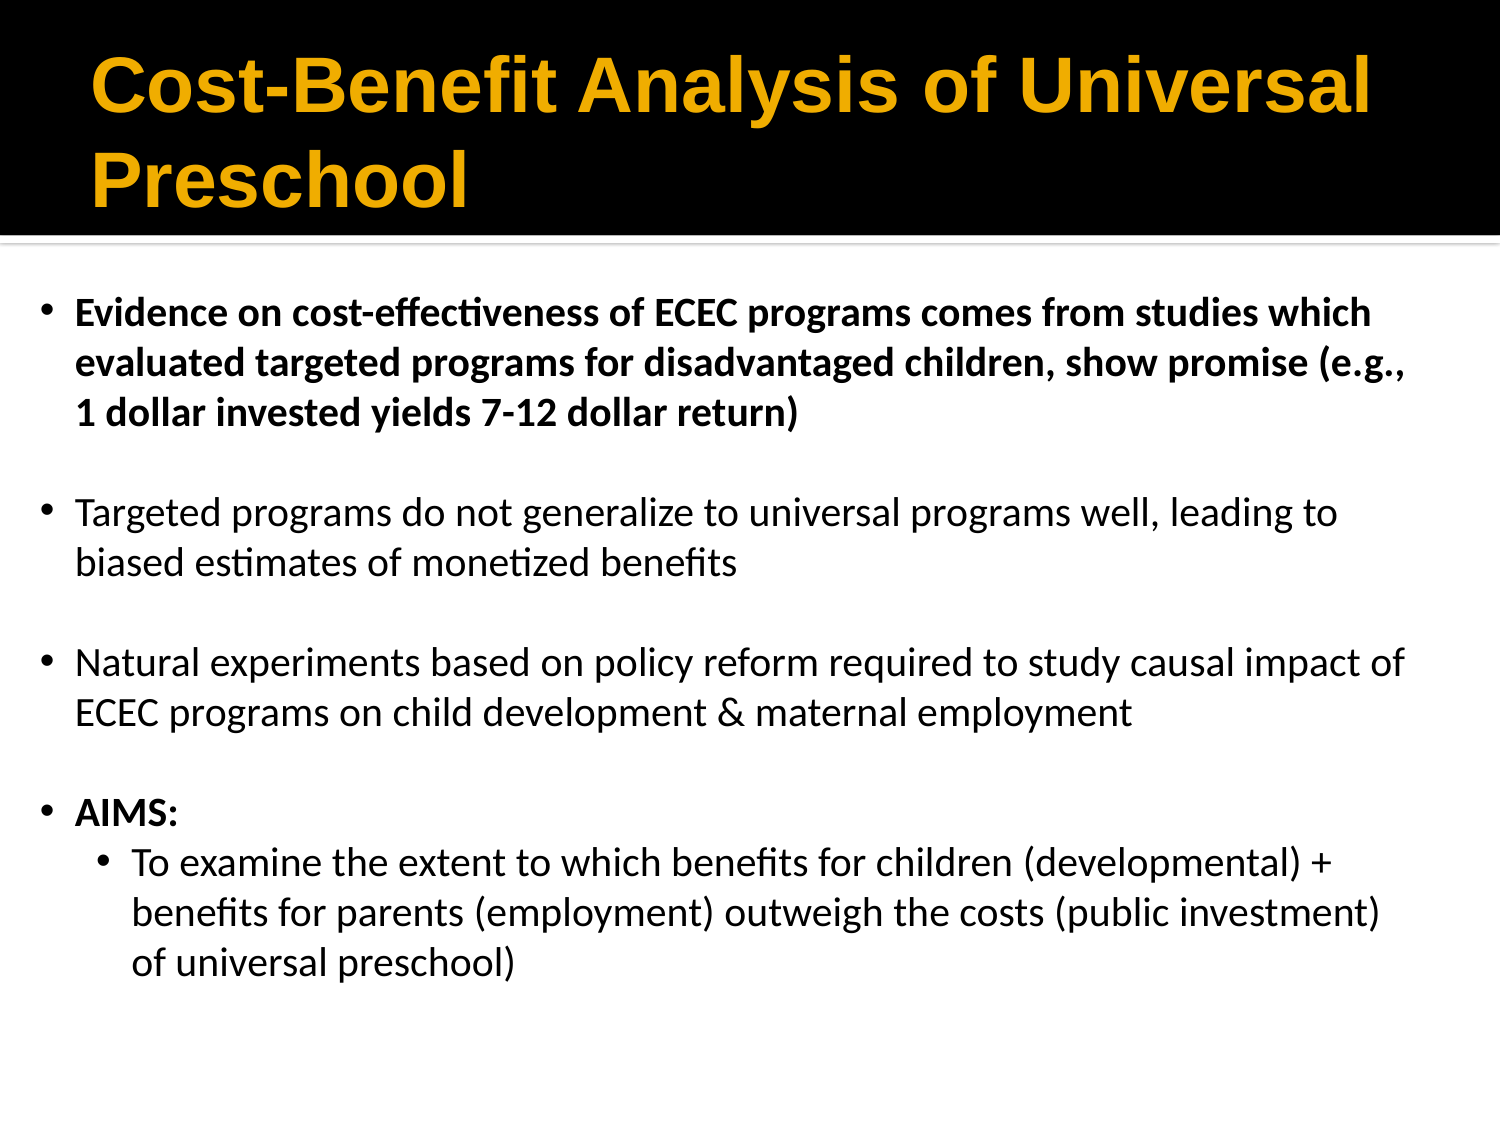

# Cost-Benefit Analysis of Universal Preschool
Evidence on cost-effectiveness of ECEC programs comes from studies which evaluated targeted programs for disadvantaged children, show promise (e.g., 1 dollar invested yields 7-12 dollar return)

Targeted programs do not generalize to universal programs well, leading to biased estimates of monetized benefits

Natural experiments based on policy reform required to study causal impact of ECEC programs on child development & maternal employment

AIMS:
To examine the extent to which benefits for children (developmental) + benefits for parents (employment) outweigh the costs (public investment) of universal preschool)